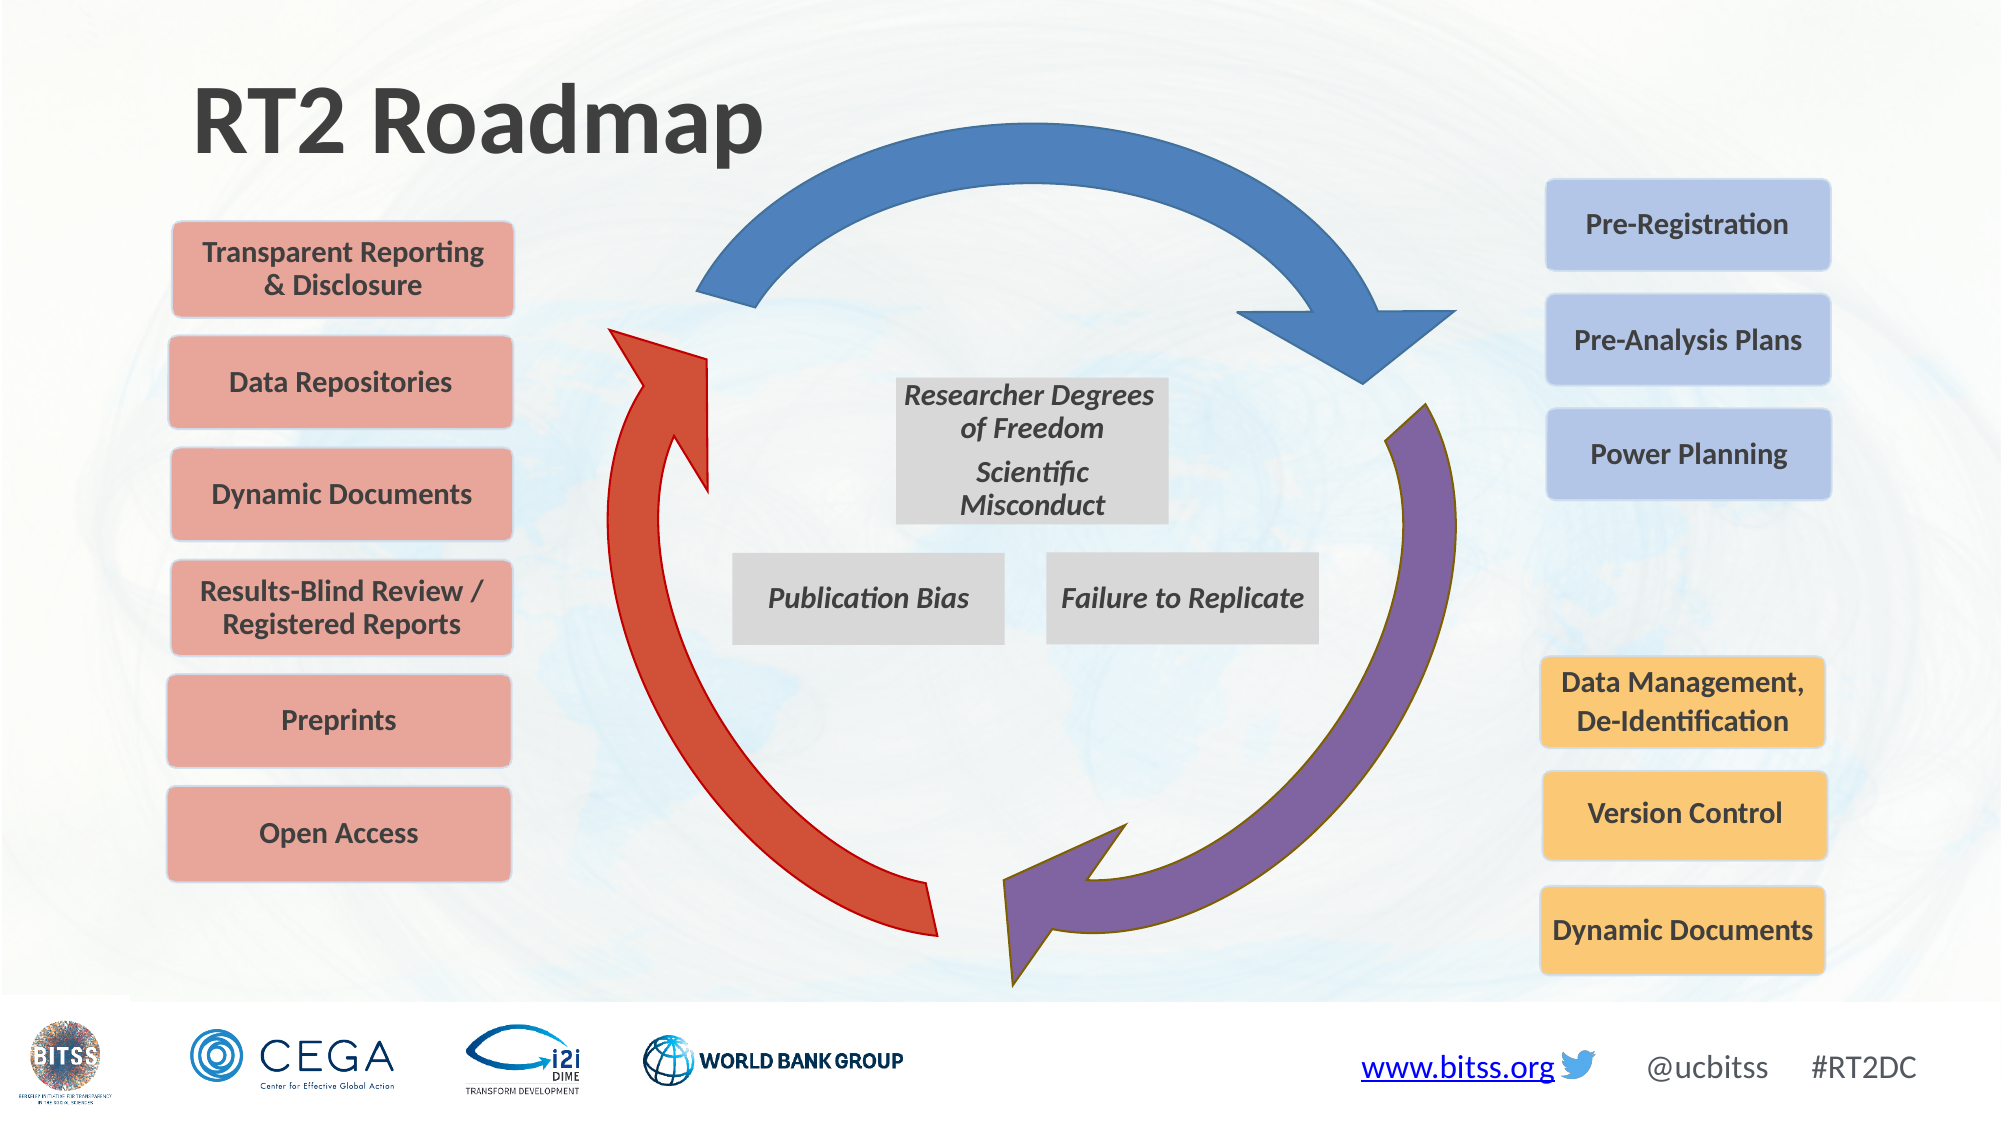

RT2 Roadmap

Pre-Registration

Transparent Reporting
& Disclosure

Pre-Analysis Plans

Data Repositories
Researcher Degrees  of Freedom
Scientific Misconduct

Power Planning

Dynamic Documents
Failure to Replicate
Publication Bias

Results-Blind Review / Registered Reports

Data Management,
De-Identification

Preprints

Version Control

Open Access

Dynamic Documents